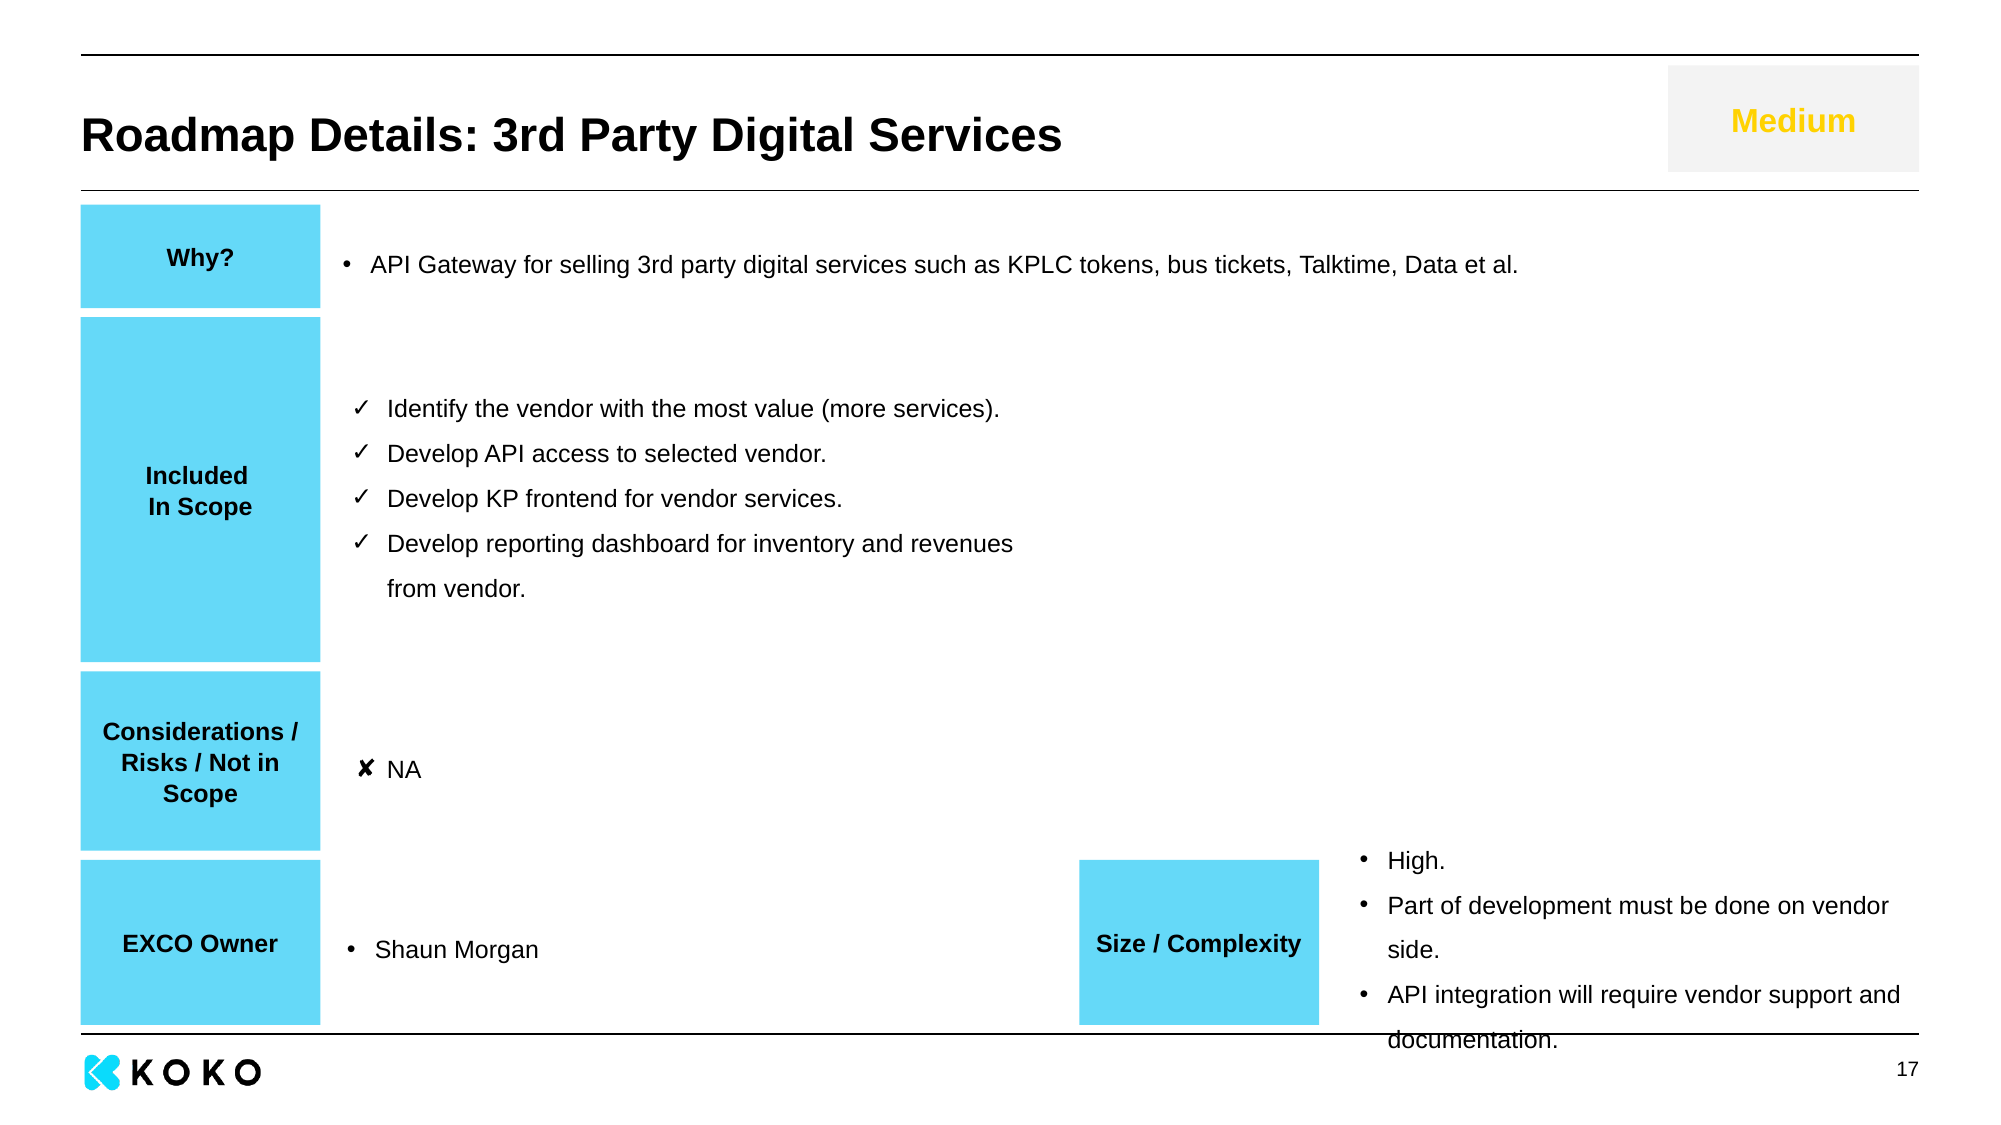

Medium
# Roadmap Details: 3rd Party Digital Services
Why?
API Gateway for selling 3rd party digital services such as KPLC tokens, bus tickets, Talktime, Data et al.
Identify the vendor with the most value (more services).
Develop API access to selected vendor.
Develop KP frontend for vendor services.
Develop reporting dashboard for inventory and revenues from vendor.
Included
In Scope
Considerations / Risks / Not in Scope
NA
Shaun Morgan
High.
Part of development must be done on vendor side.
API integration will require vendor support and documentation.
EXCO Owner
Size / Complexity
17